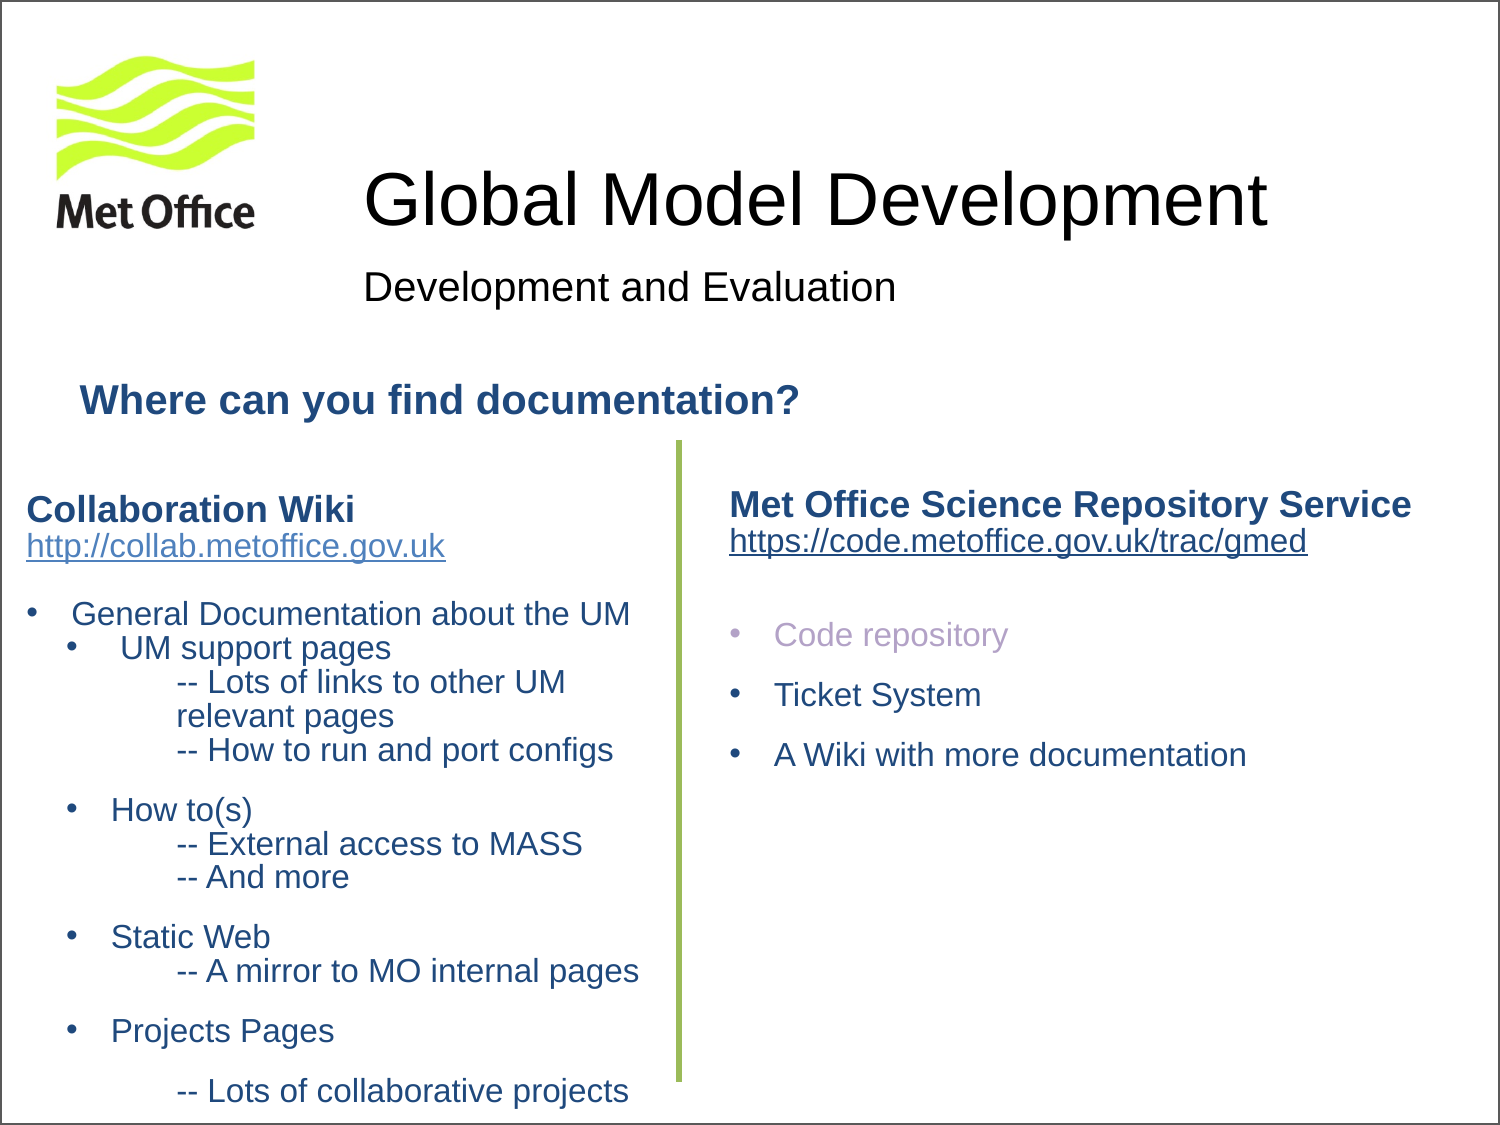

# Global Model Development
Development and Evaluation
Where can you find documentation?
Met Office Science Repository Service
https://code.metoffice.gov.uk/trac/gmed

 Code repository
 Ticket System
 A Wiki with more documentation
Collaboration Wiki
http://collab.metoffice.gov.uk

 General Documentation about the UM
  UM support pages
-- Lots of links to other UM relevant pages
-- How to run and port configs
 How to(s)
-- External access to MASS
-- And more
 Static Web
-- A mirror to MO internal pages
 Projects Pages
-- Lots of collaborative projects